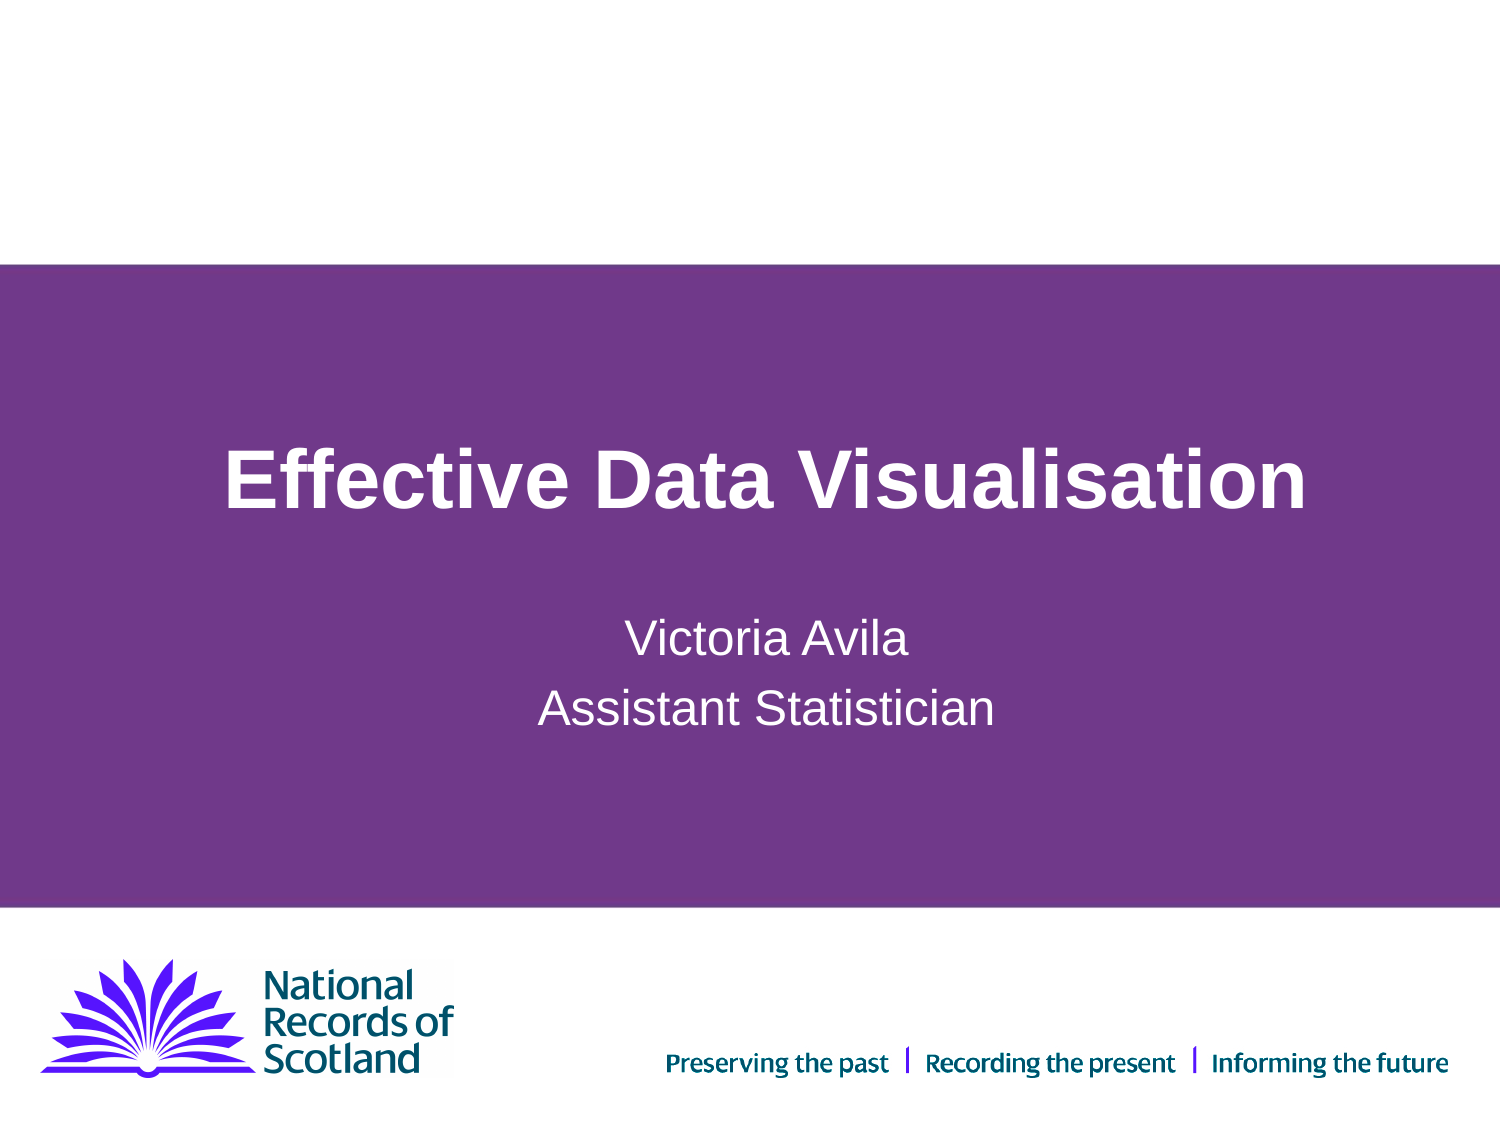

Effective Data Visualisation

Victoria Avila
Assistant Statistician